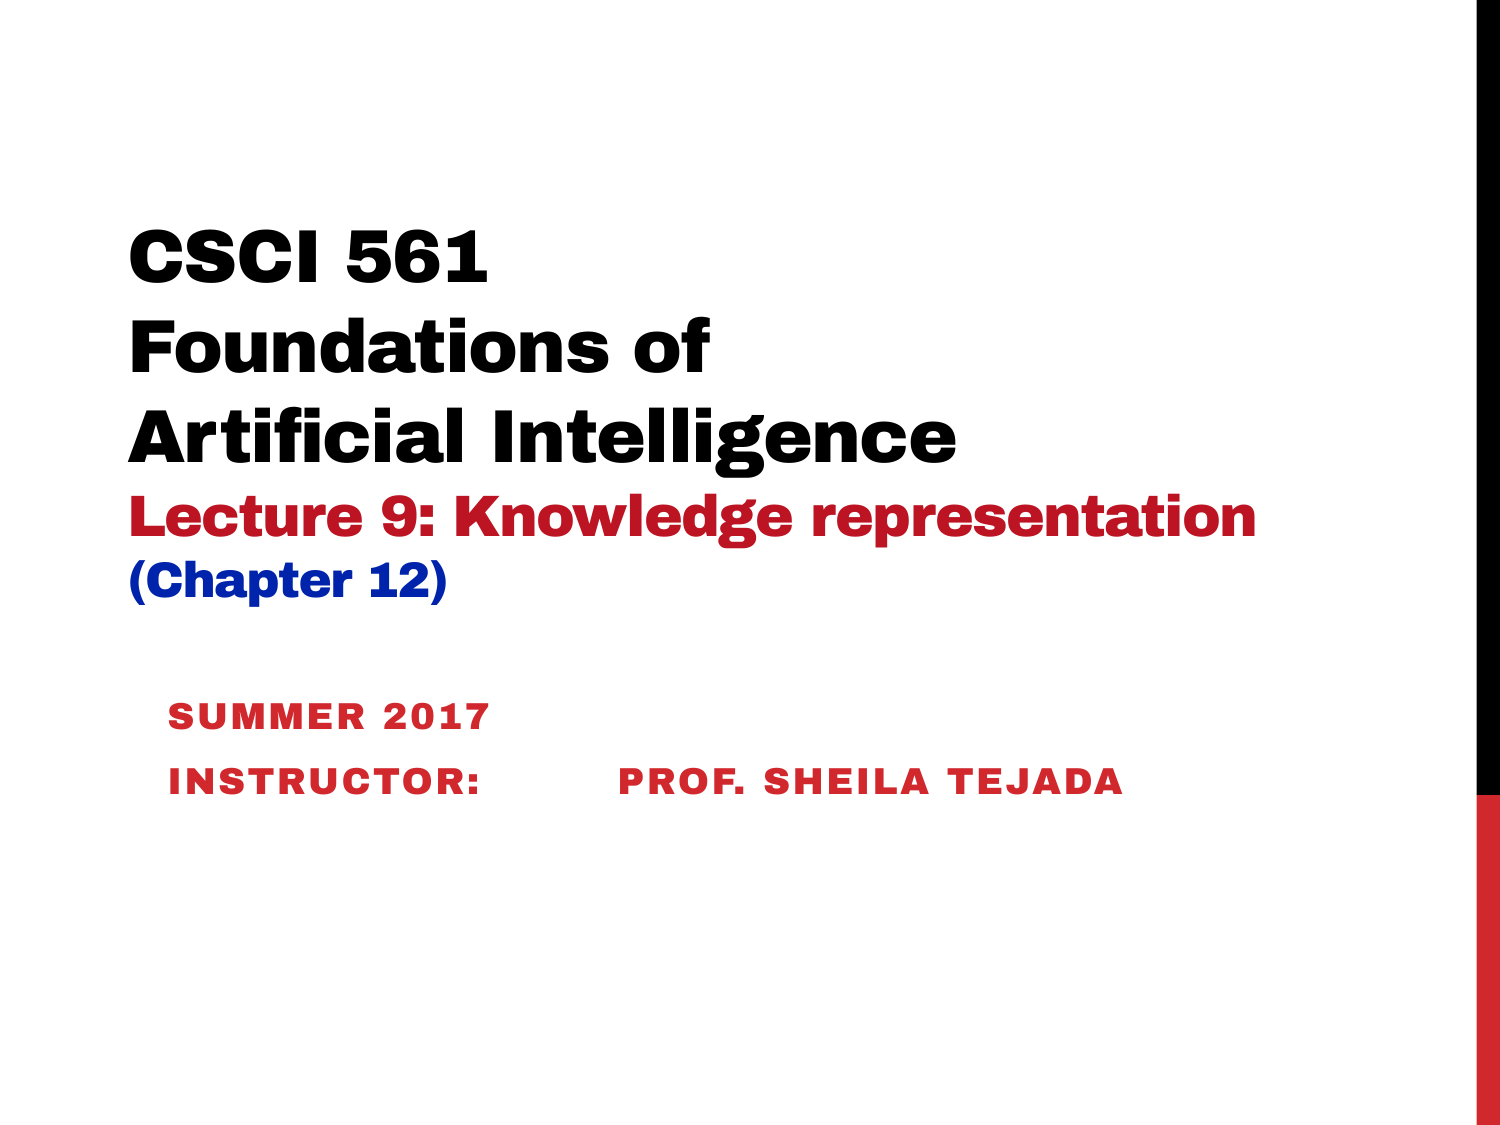

# CSCI 561 Foundations of Artificial Intelligence Lecture 9: Knowledge representation (Chapter 12)
Summer 2017
Instructor: 	Prof. sheila tejada